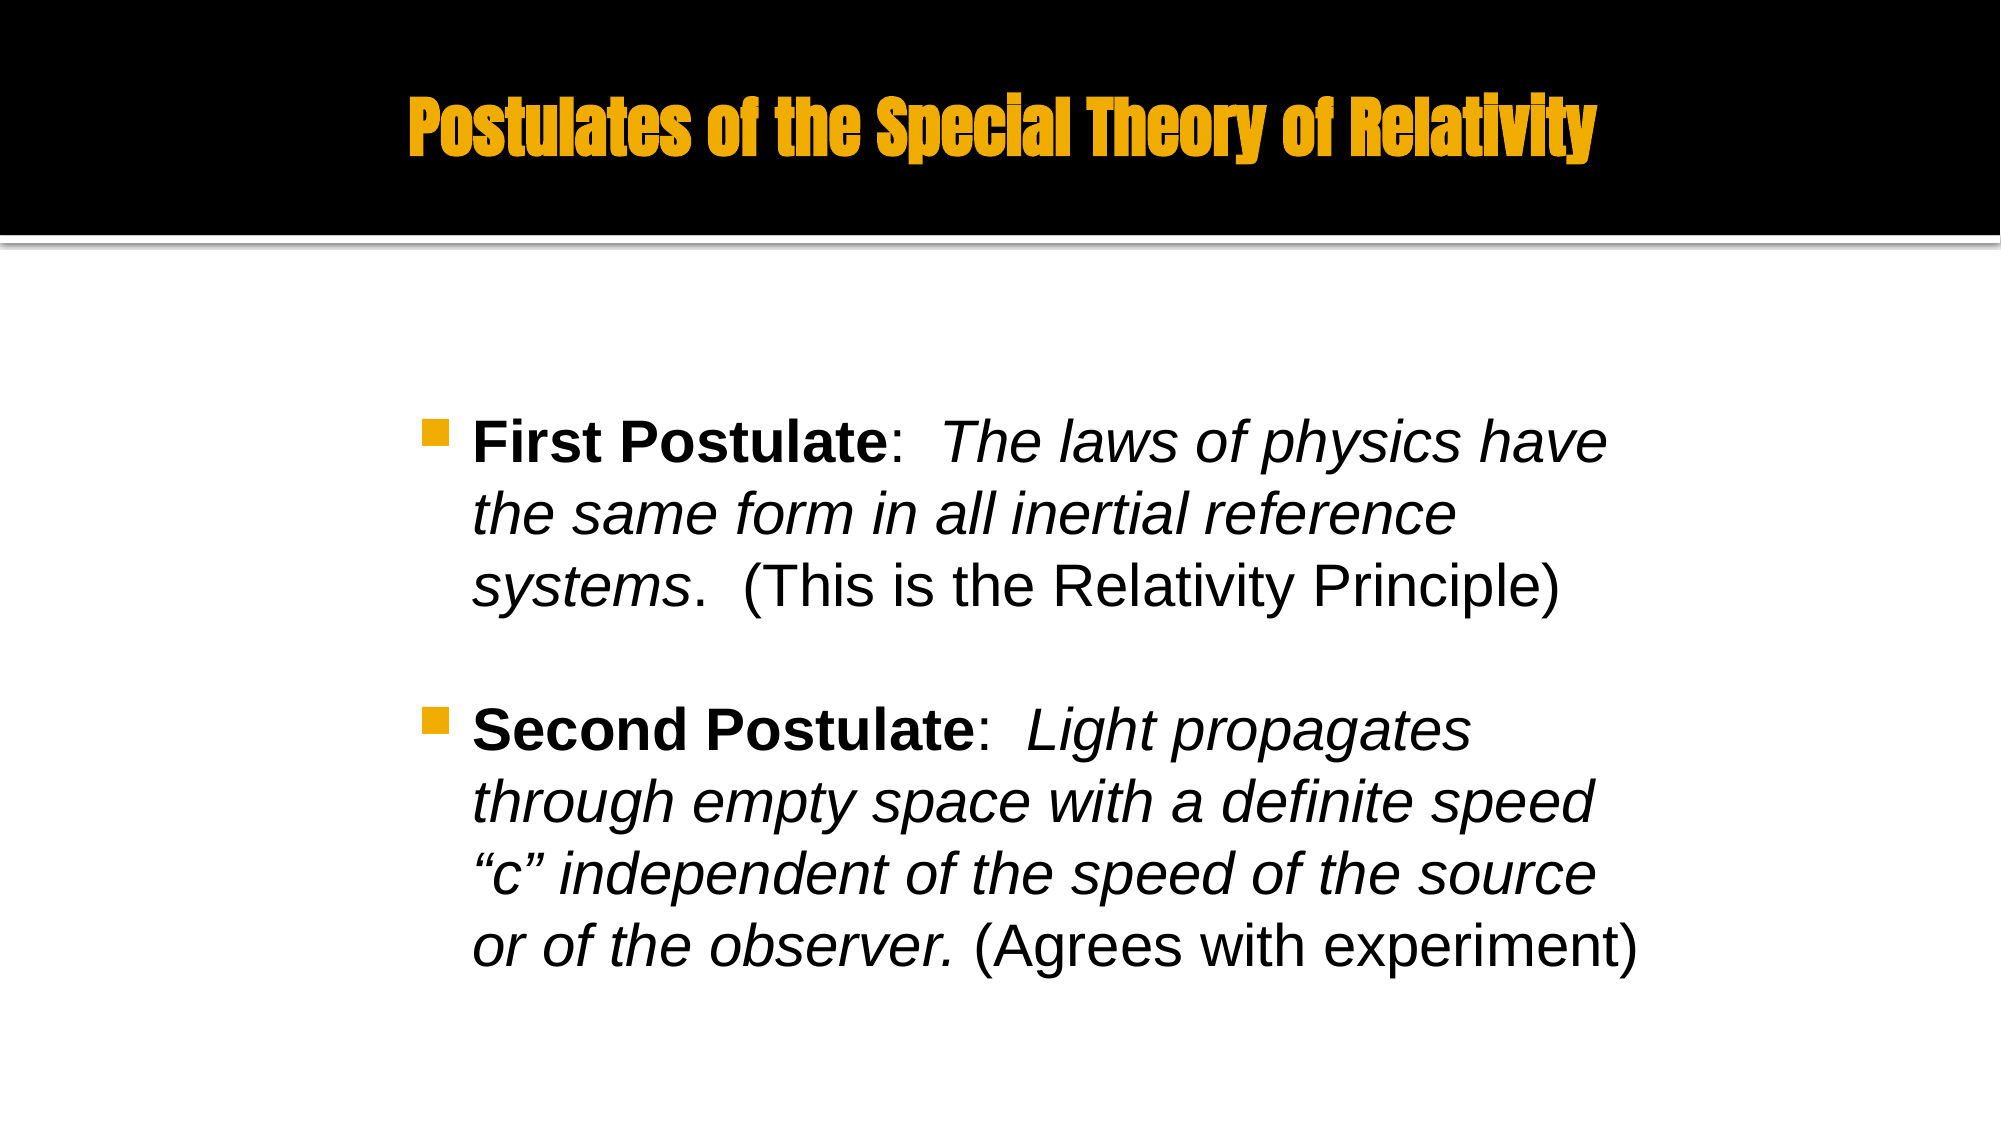

# Postulates of the Special Theory of Relativity
First Postulate:  The laws of physics have the same form in all inertial reference systems.  (This is the Relativity Principle)

Second Postulate:  Light propagates through empty space with a definite speed “c” independent of the speed of the source or of the observer. (Agrees with experiment)